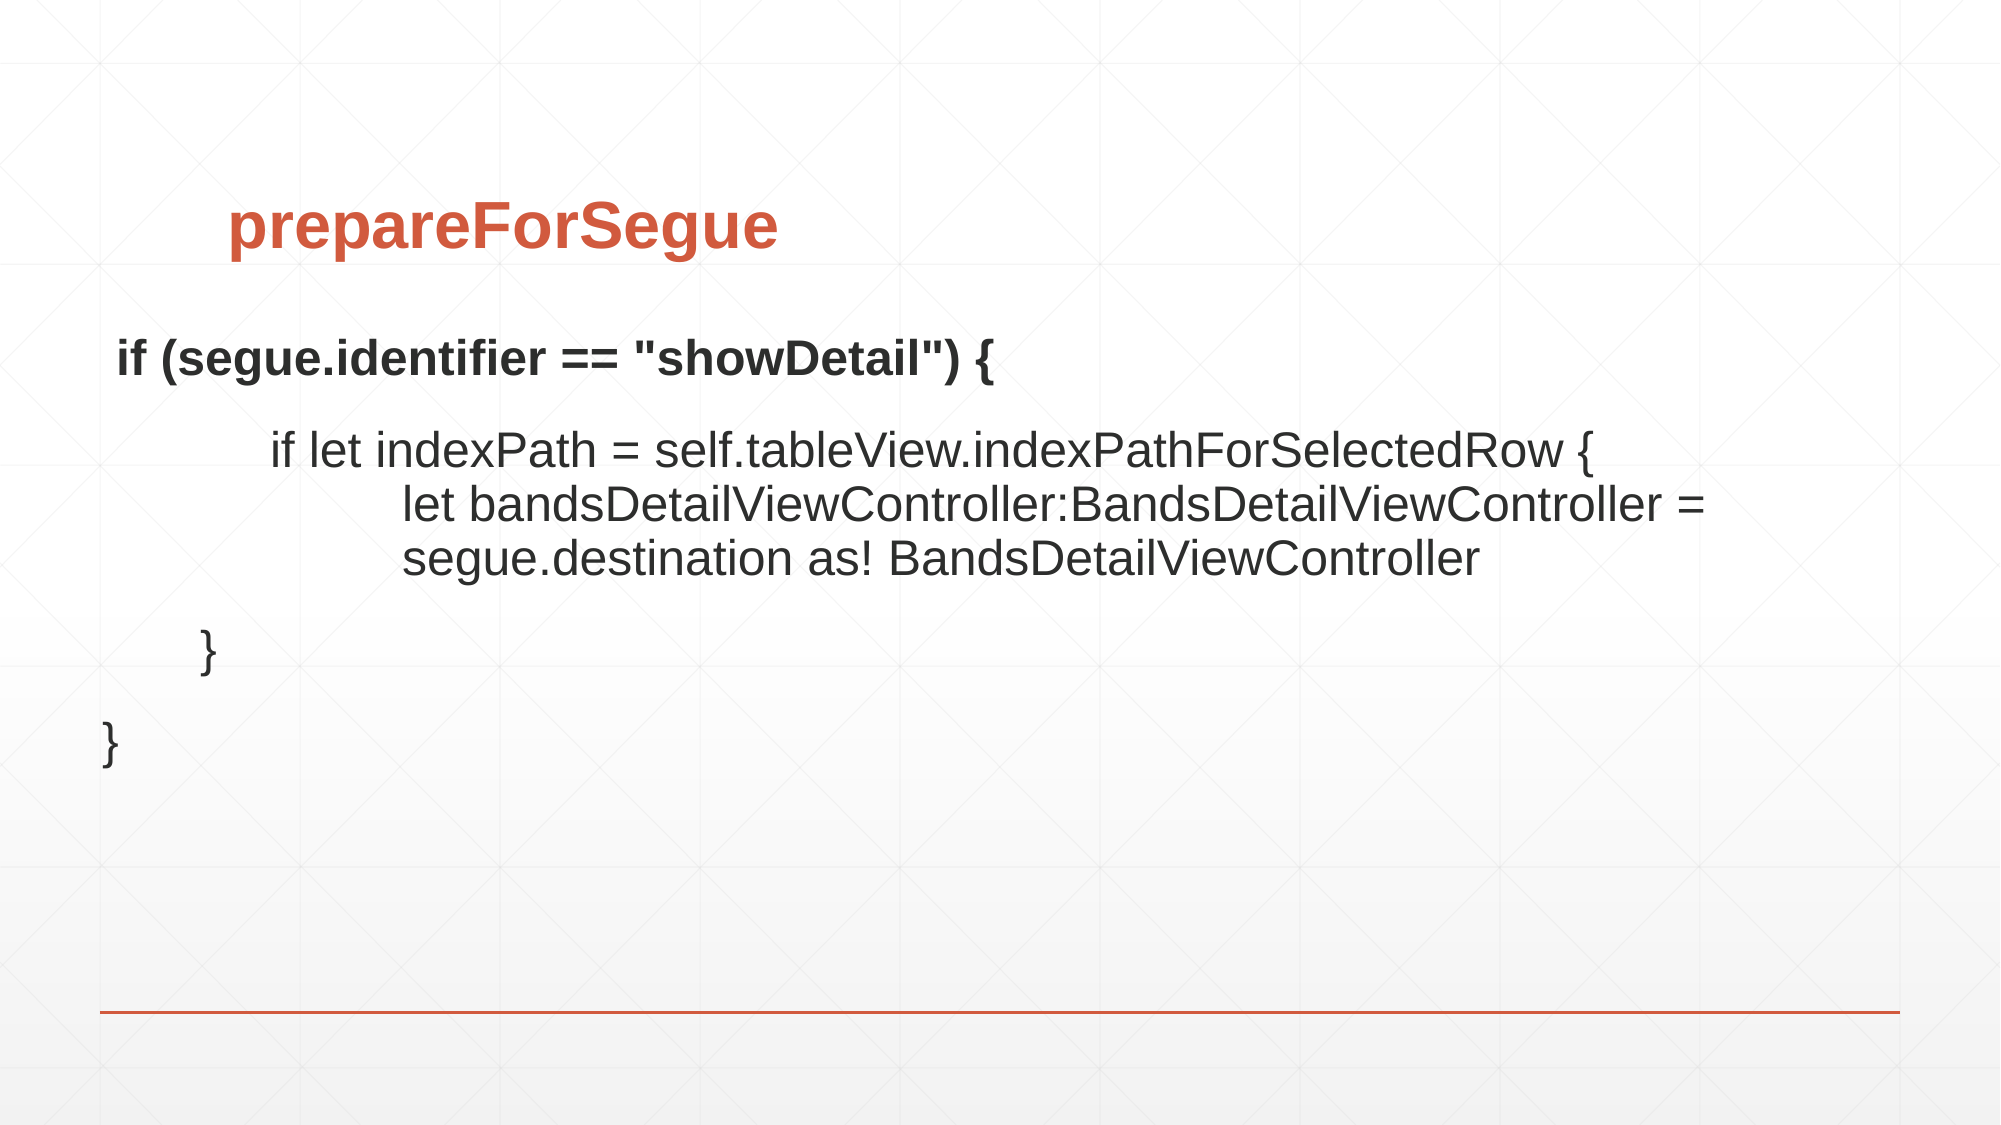

# prepareForSegue
 if (segue.identifier == "showDetail") {
            if let indexPath = self.tableView.indexPathForSelectedRow { 			let bandsDetailViewController:BandsDetailViewController = 			segue.destination as! BandsDetailViewController
       }
}